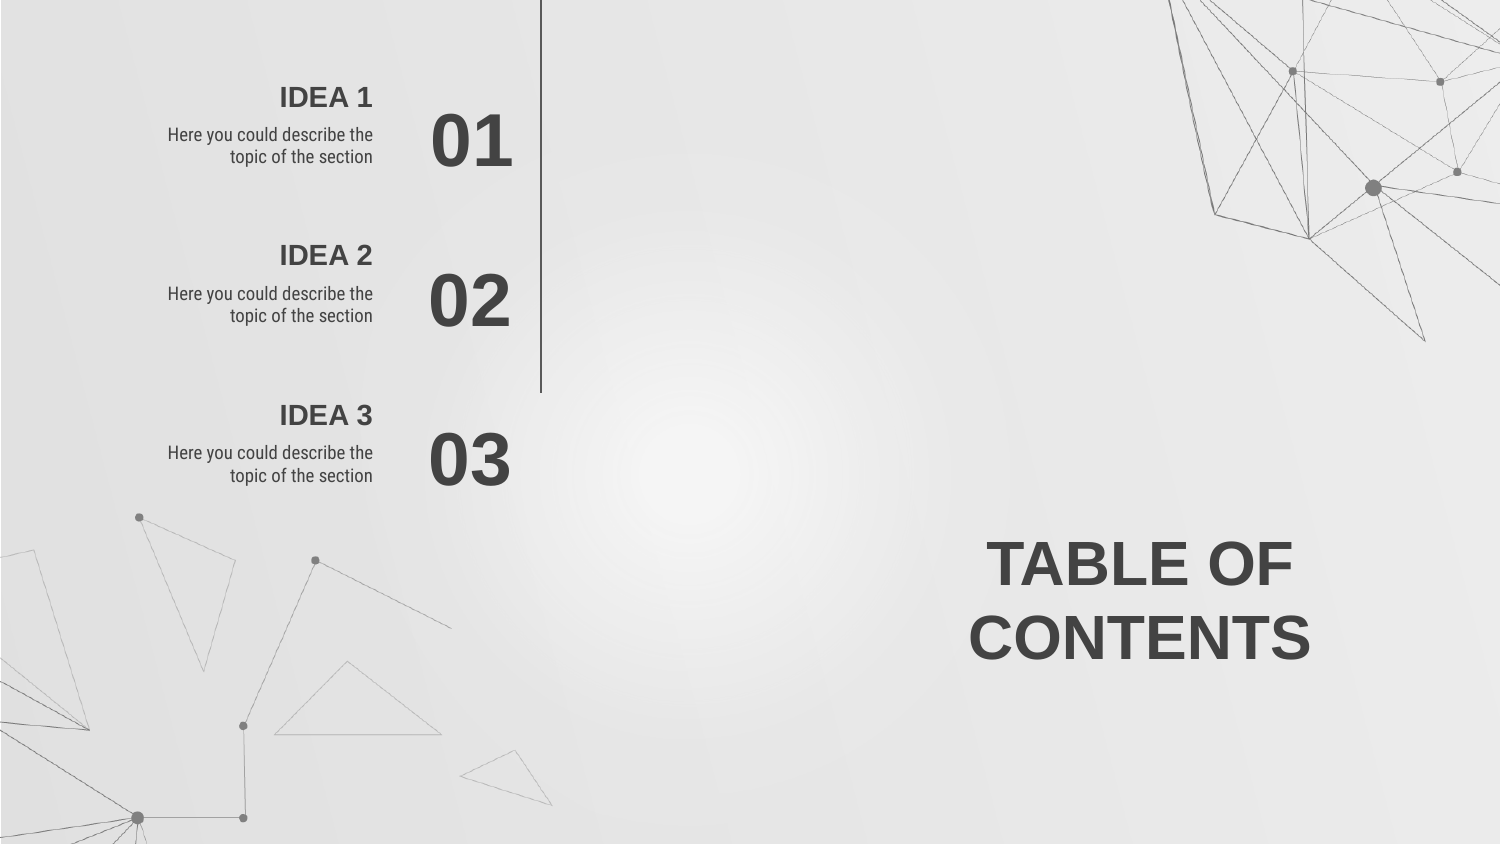

IDEA 1
01
Here you could describe the topic of the section
IDEA 2
02
Here you could describe the topic of the section
IDEA 3
03
Here you could describe the topic of the section
# TABLE OF CONTENTS